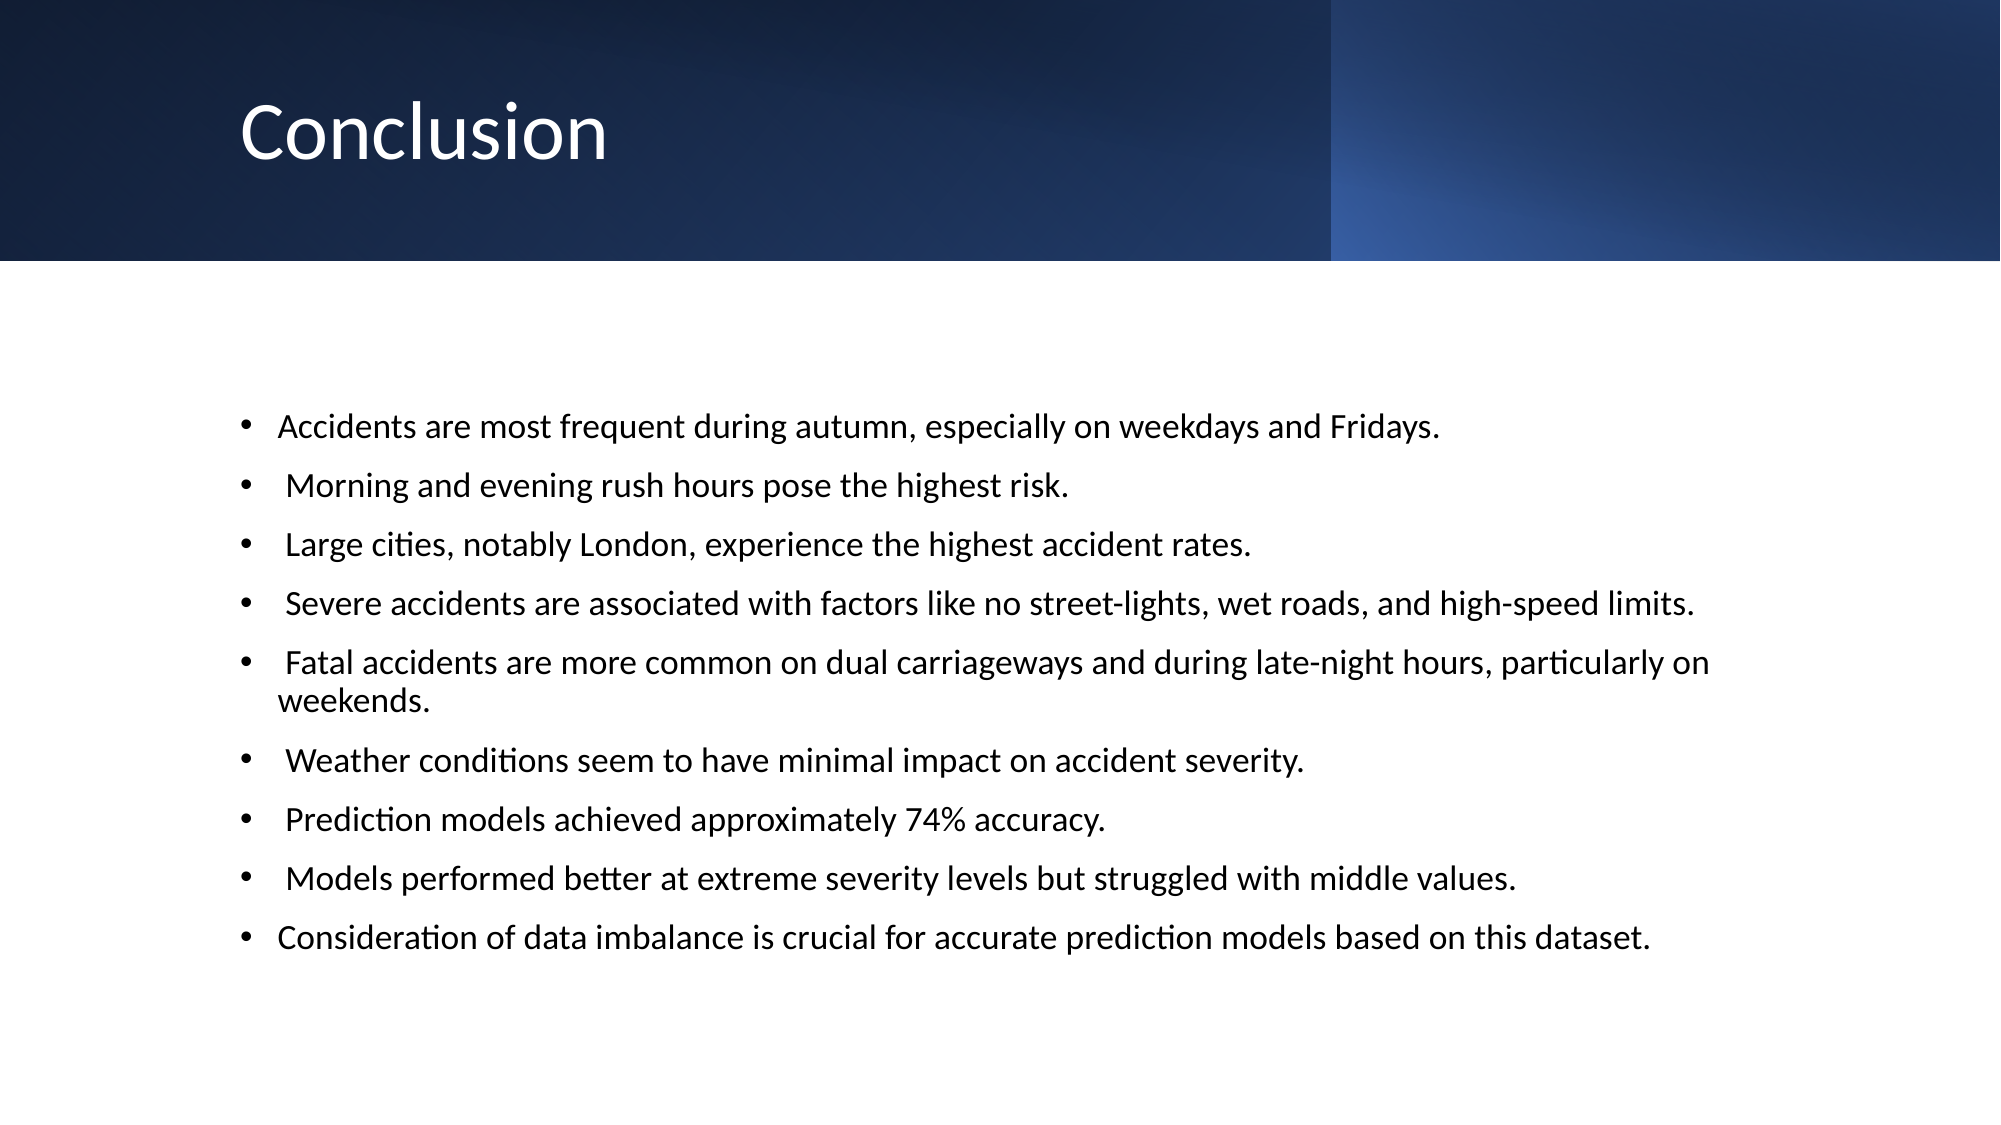

# Conclusion
Accidents are most frequent during autumn, especially on weekdays and Fridays.
 Morning and evening rush hours pose the highest risk.
 Large cities, notably London, experience the highest accident rates.
 Severe accidents are associated with factors like no street-lights, wet roads, and high-speed limits.
 Fatal accidents are more common on dual carriageways and during late-night hours, particularly on weekends.
 Weather conditions seem to have minimal impact on accident severity.
 Prediction models achieved approximately 74% accuracy.
 Models performed better at extreme severity levels but struggled with middle values.
Consideration of data imbalance is crucial for accurate prediction models based on this dataset.